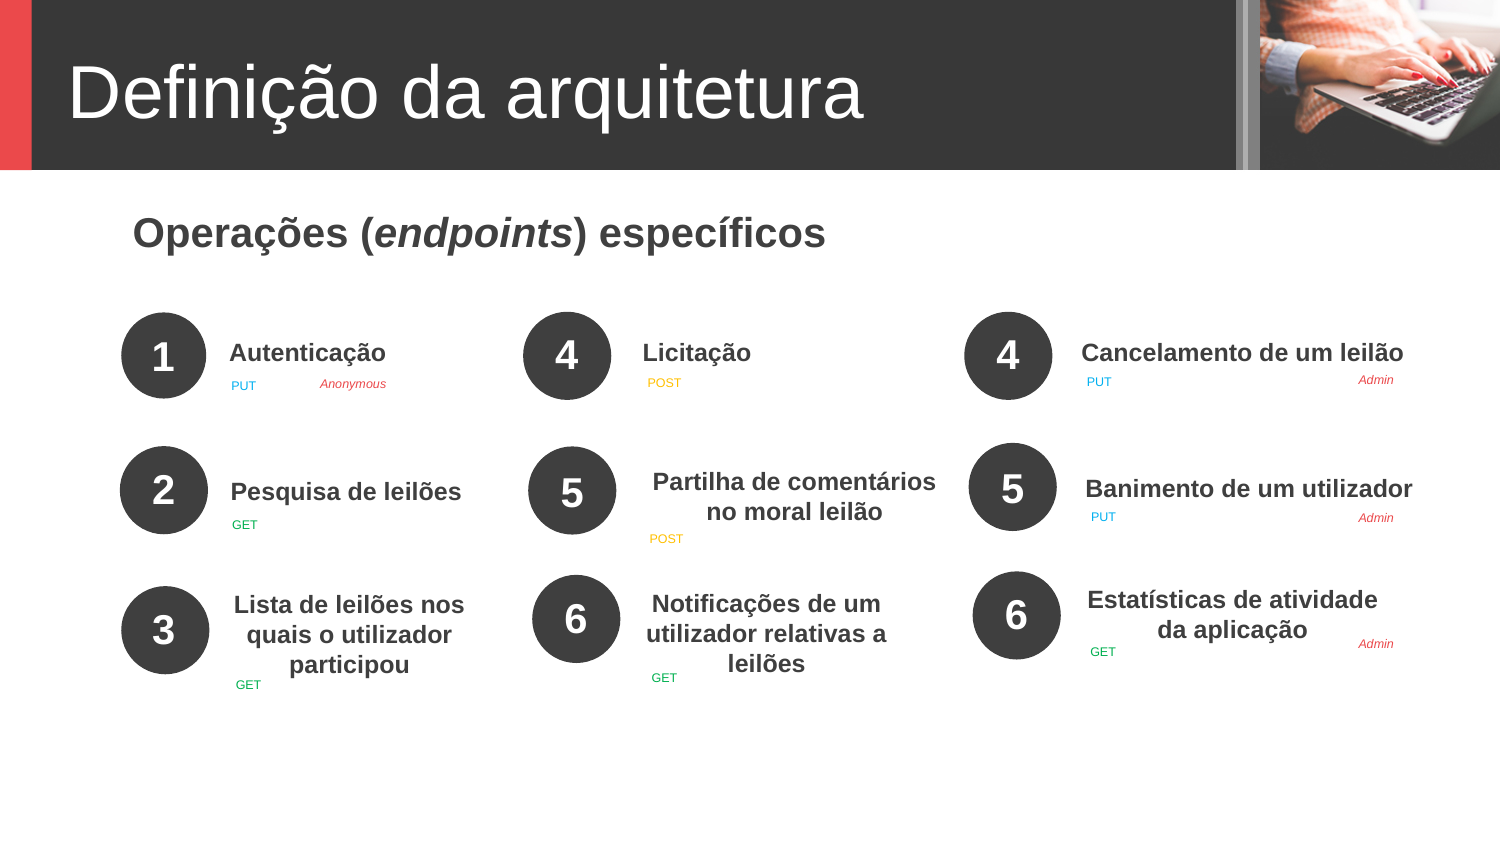

Definição da arquitetura
Operações (endpoints) específicos

4
4
1
Cancelamento de um leilão
Licitação
Autenticação
Admin
PUT
POST
Anonymous
PUT

5
2
5
Partilha de comentários no moral leilão
Banimento de um utilizador
Pesquisa de leilões
PUT
Admin
GET
POST

Estatísticas de atividade da aplicação
Notificações de um utilizador relativas a leilões
6
Lista de leilões nos quais o utilizador participou
6

3
Admin
GET
GET
GET